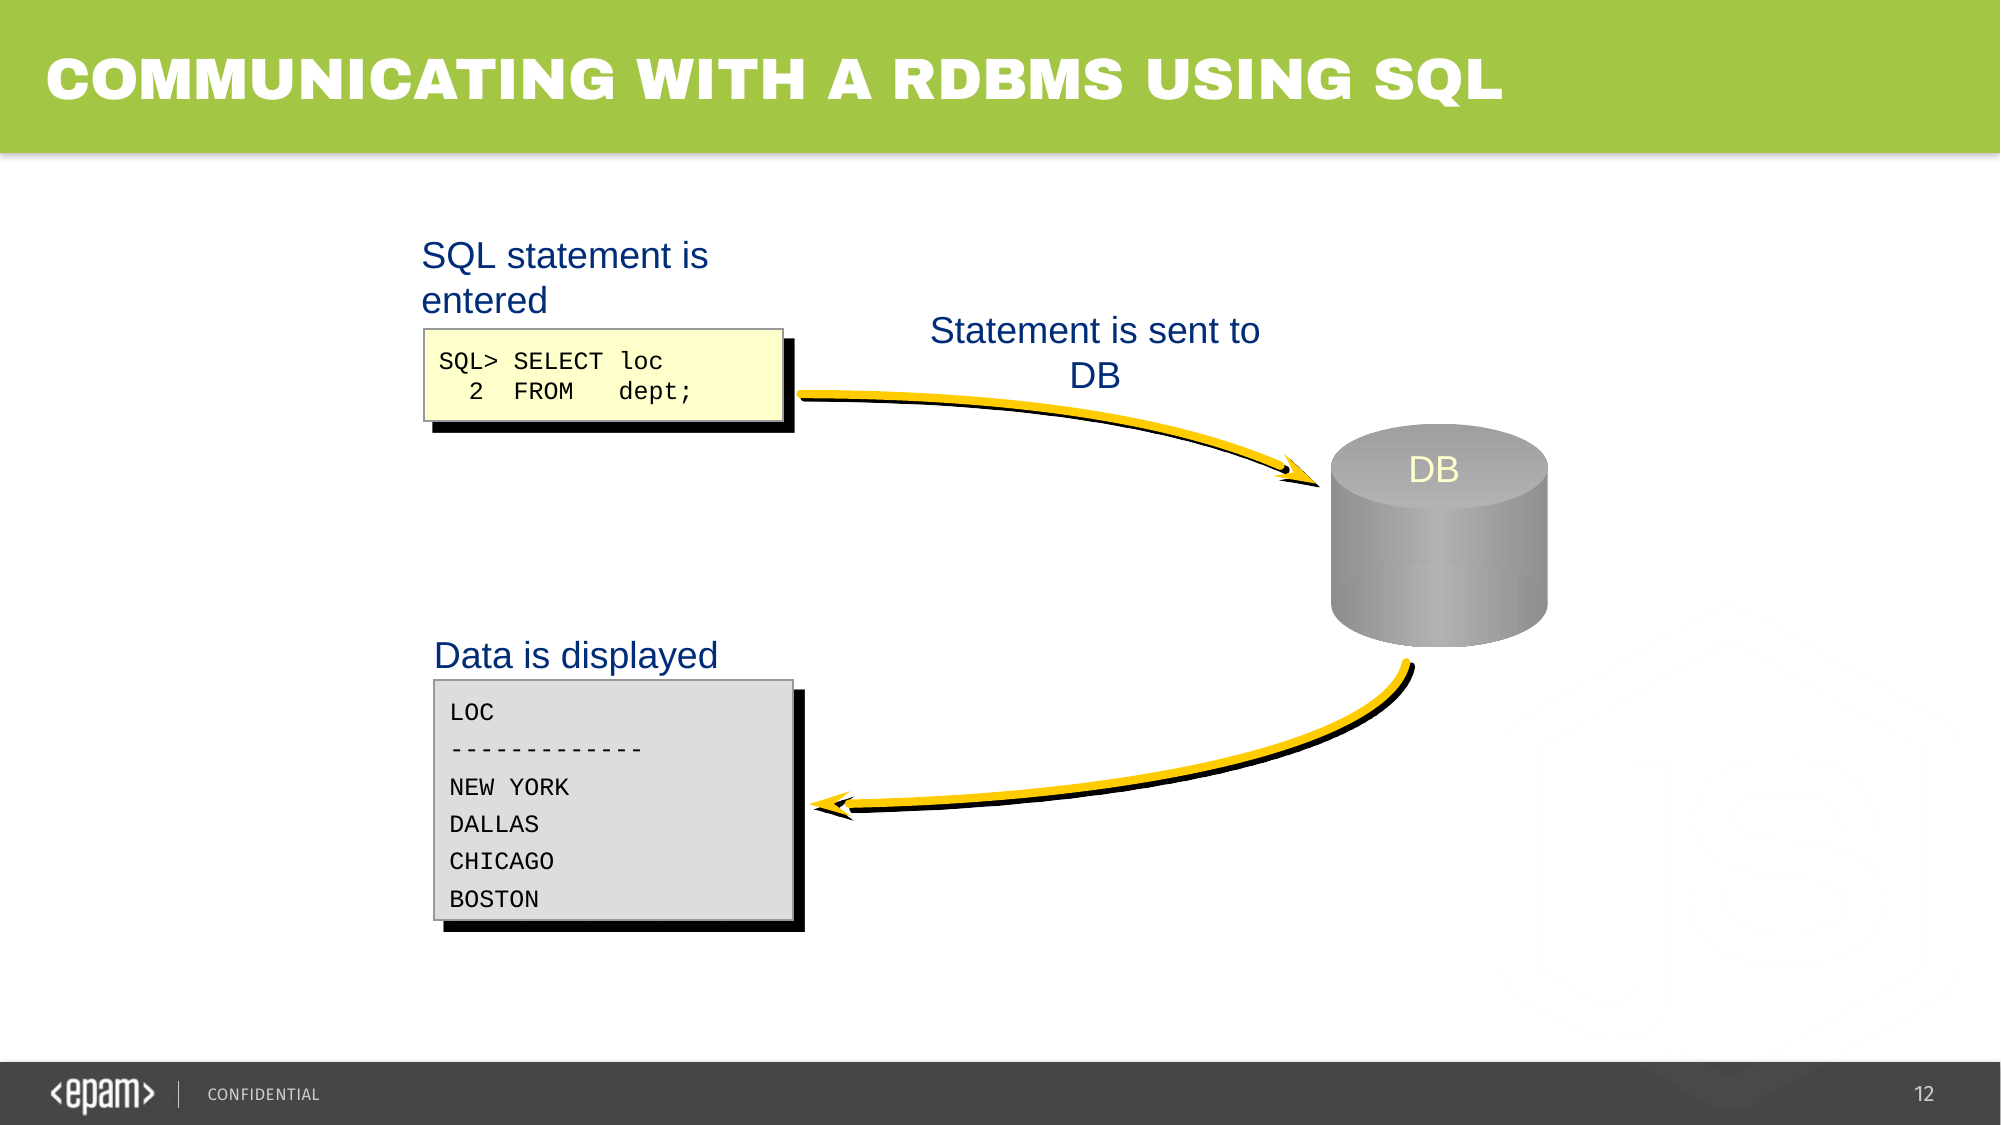

COMMUNICATING WITH A RDBMS USING SQL
SQL statement is entered
SQL> SELECT loc
  2  FROM   dept;
Statement is sent to DB

     DB
Data is displayed
LOC
-------------
NEW YORK
DALLAS
CHICAGO
BOSTON